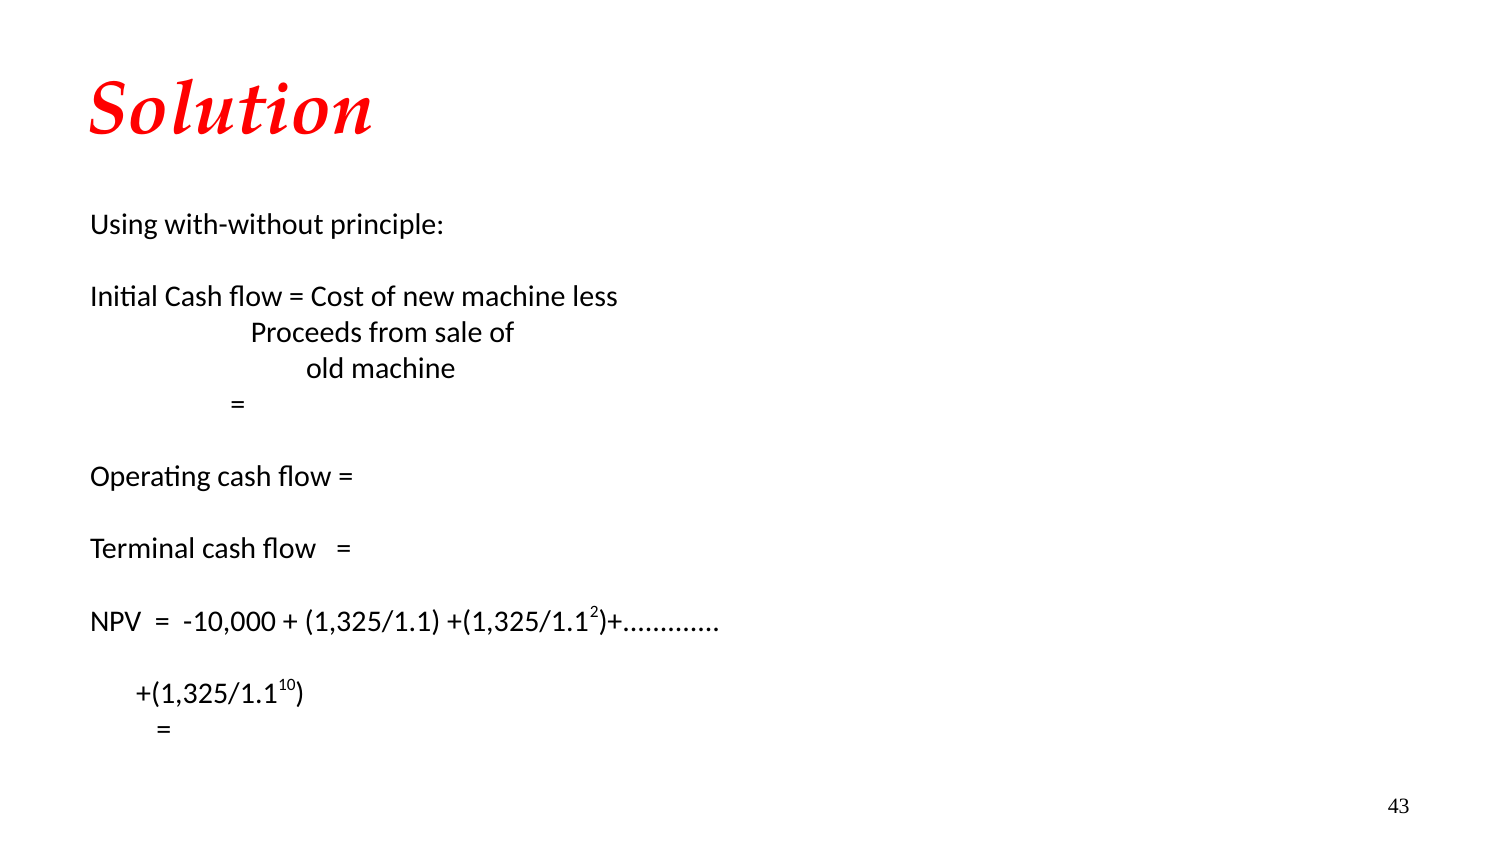

# Solution
Using with-without principle:

Initial Cash flow = Cost of new machine less
		                 Proceeds from sale of
                                old machine
		              =

Operating cash flow =

Terminal cash flow   =

NPV  =  -10,000 + (1,325/1.1) +(1,325/1.12)+.............

			+(1,325/1.110)
	   =

43